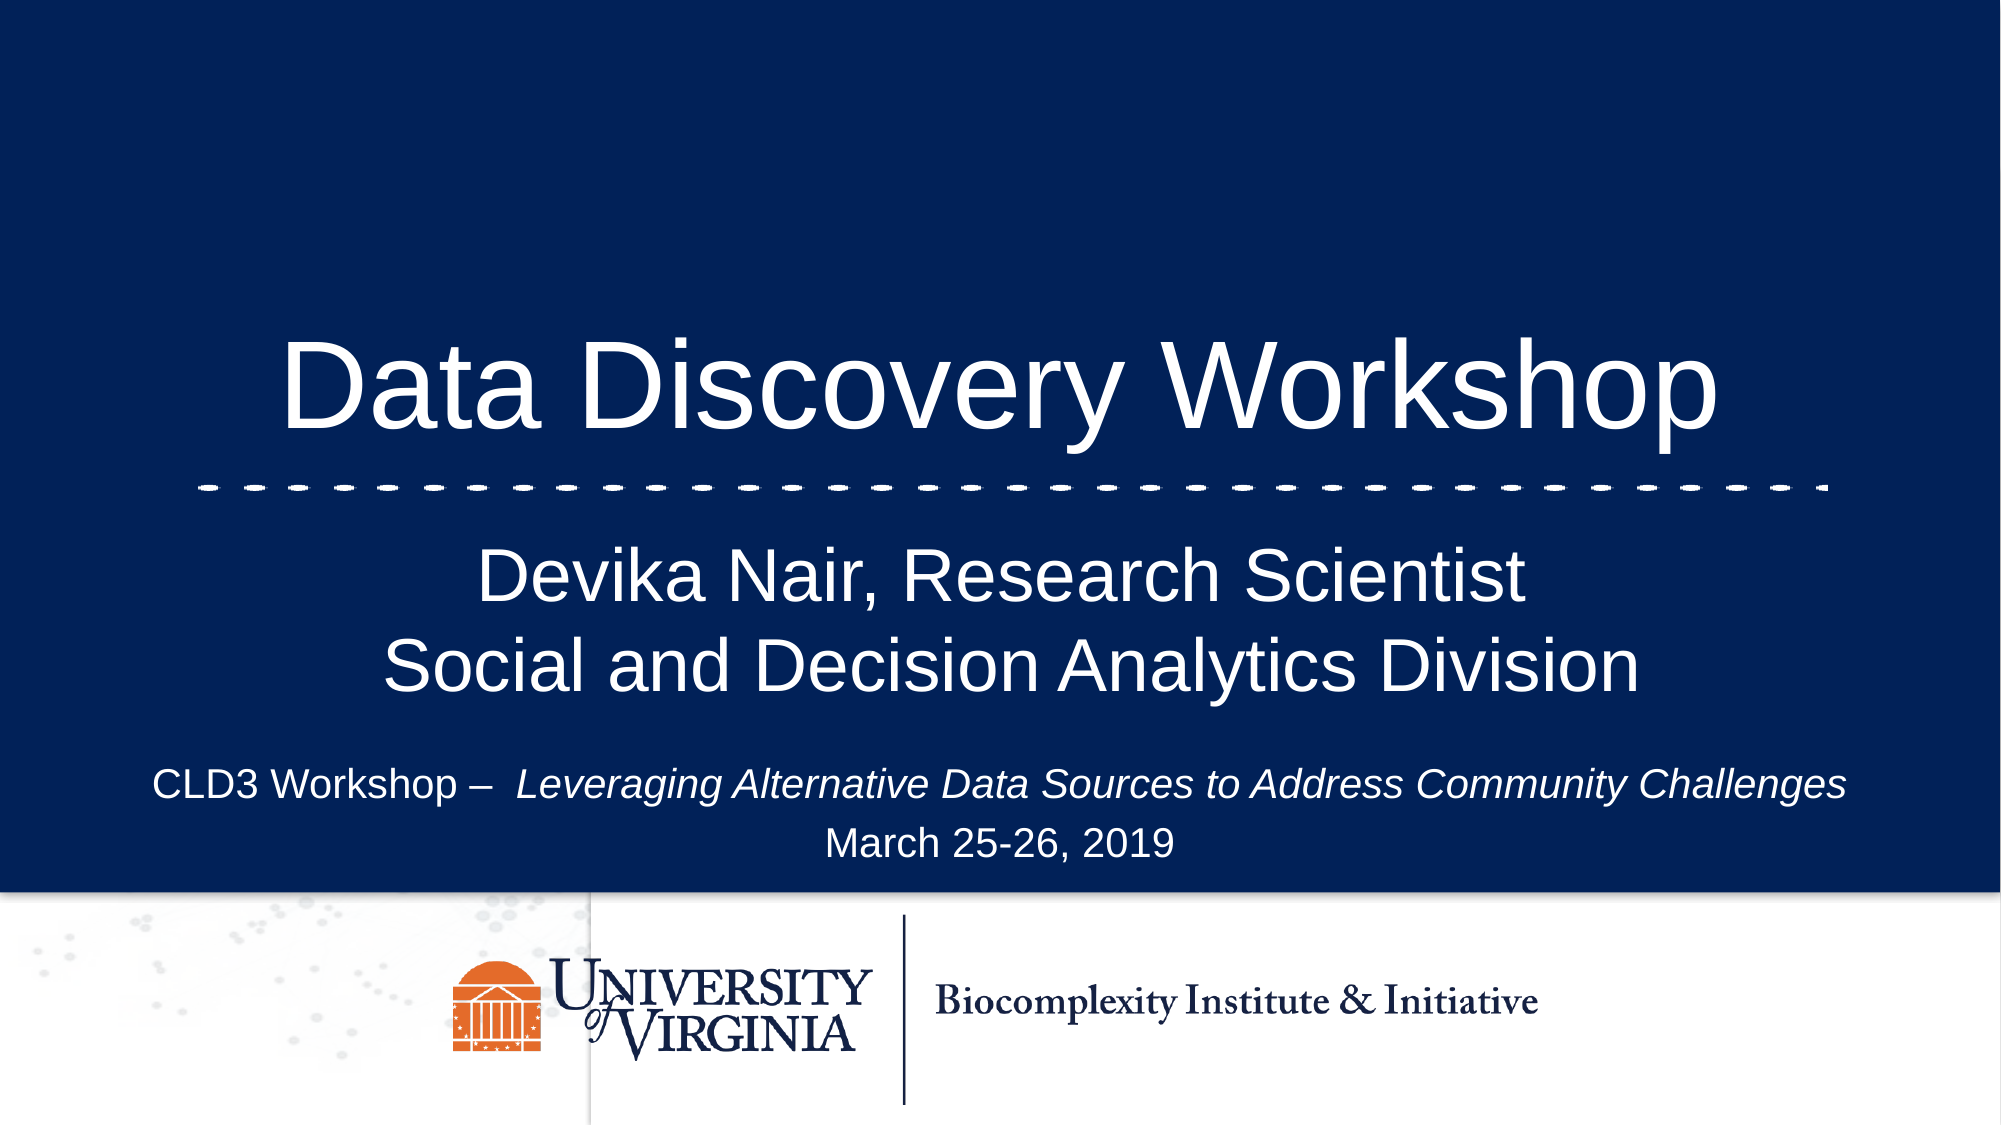

Data Discovery Workshop
Devika Nair, Research Scientist
 Social and Decision Analytics Division

CLD3 Workshop –  Leveraging Alternative Data Sources to Address Community Challenges
March 25-26, 2019